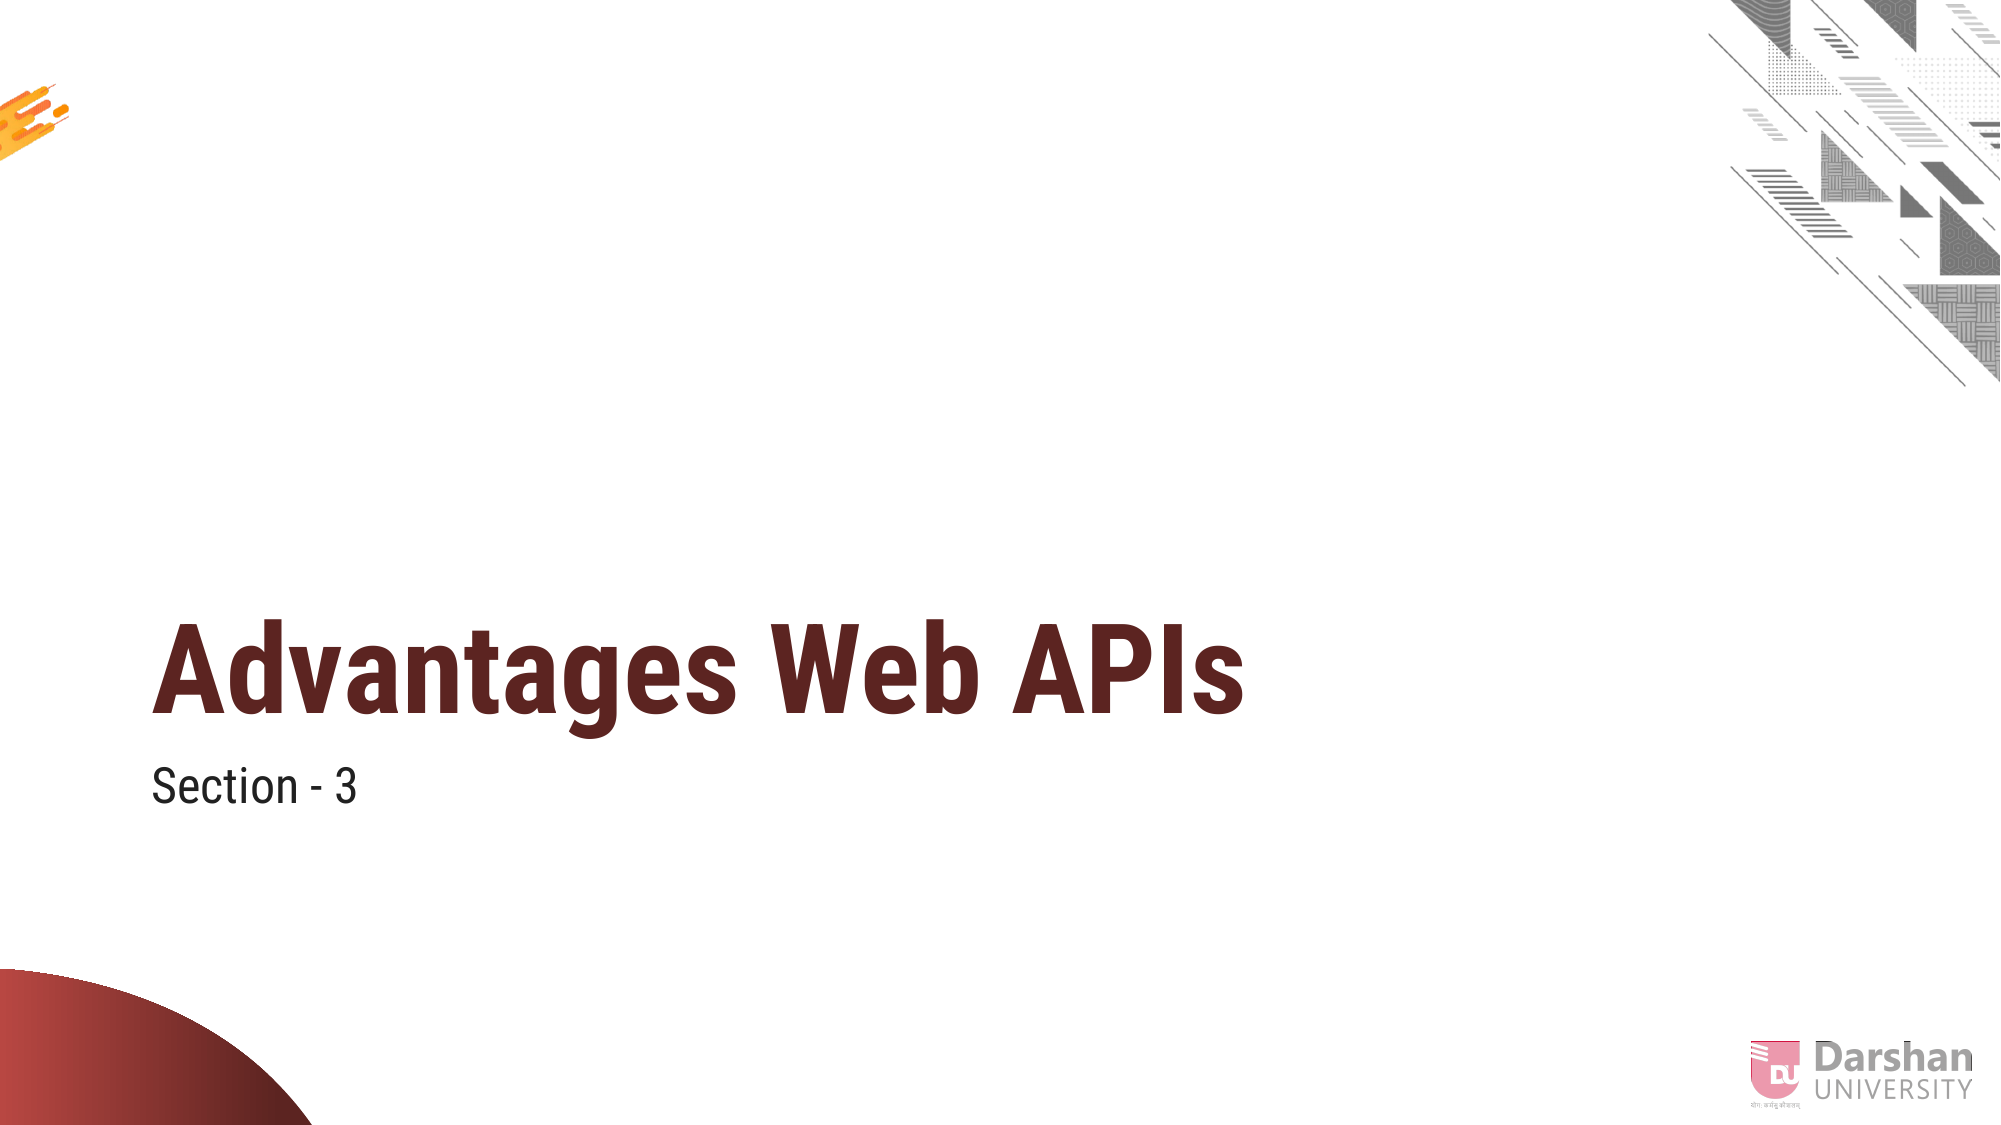

# Advantages Web APIs
Section - 3